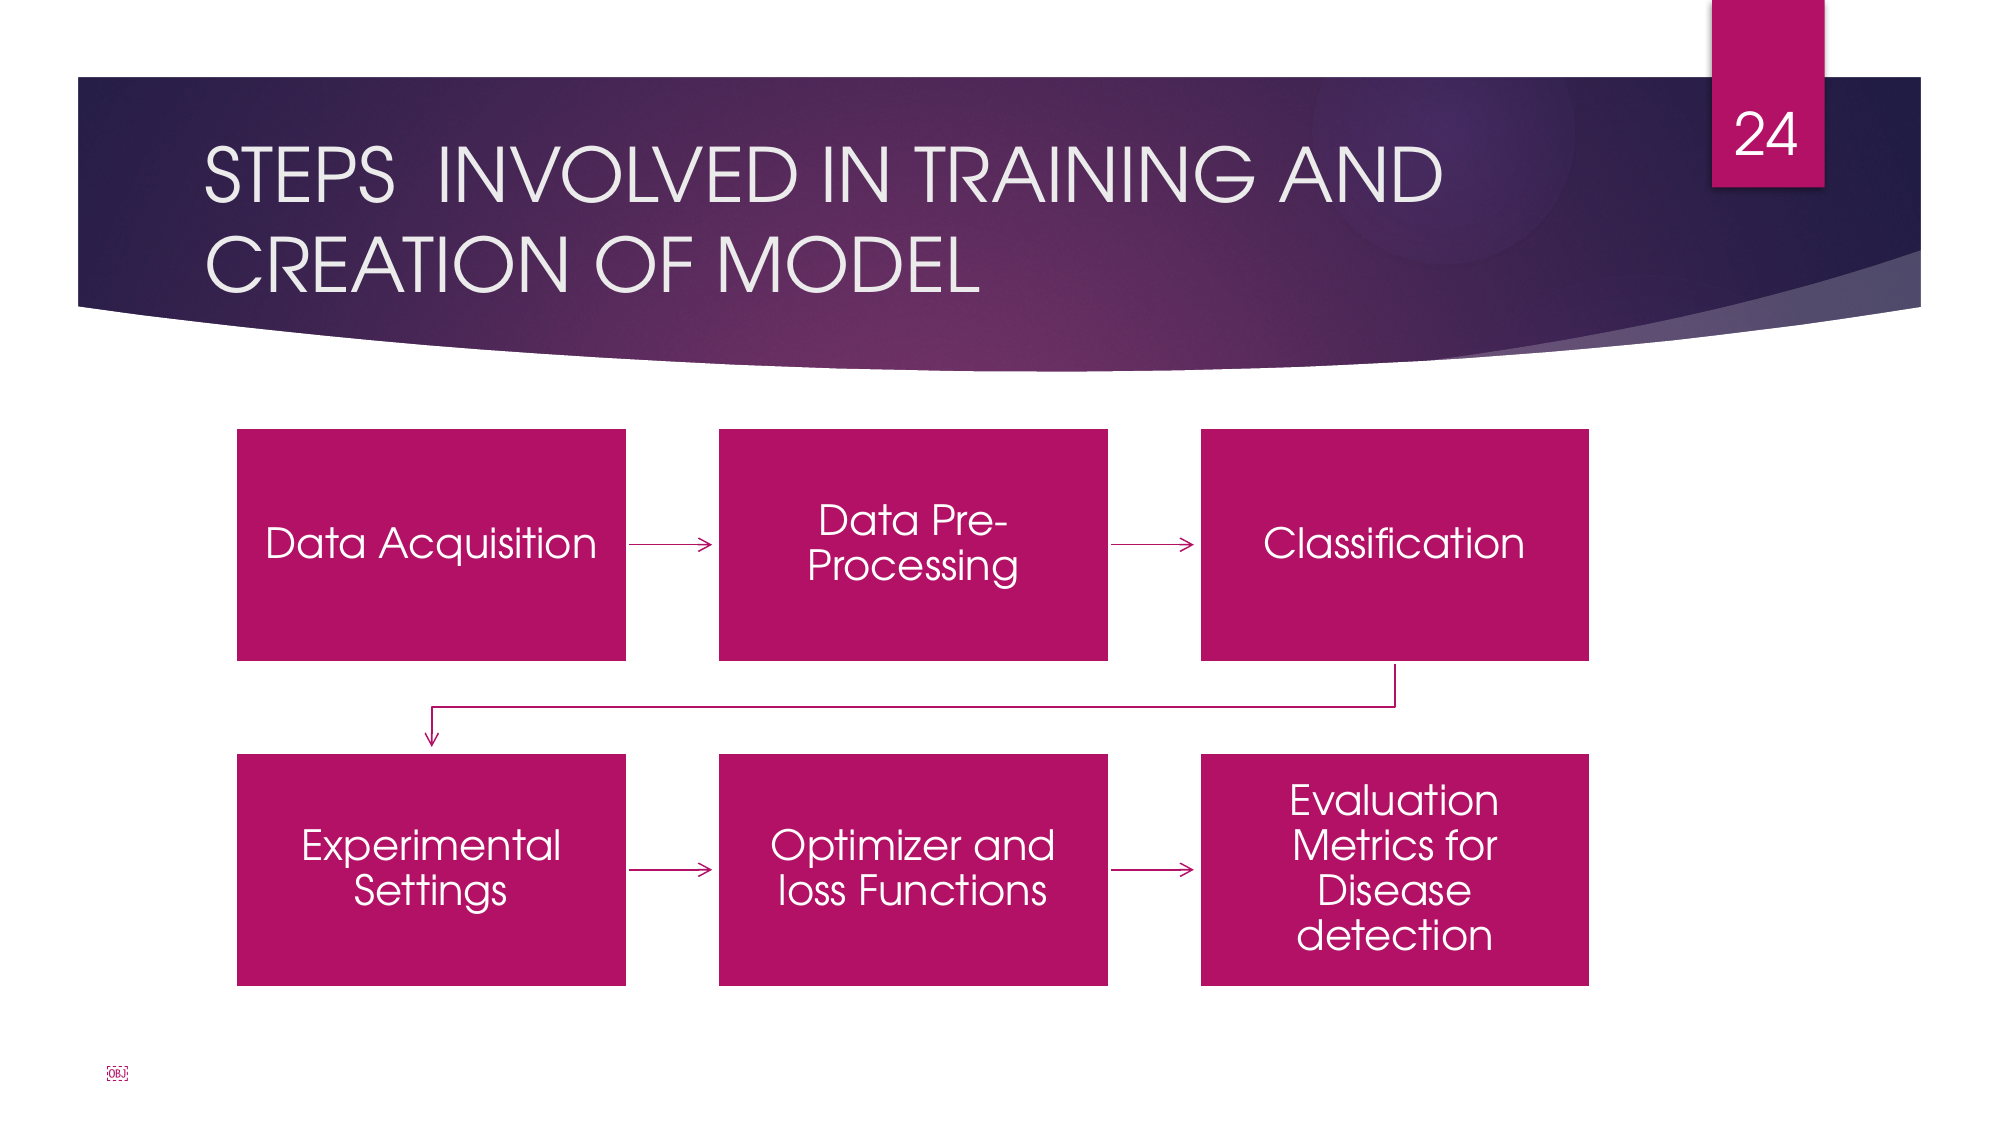

24
# STEPS  INVOLVED IN TRAINING AND CREATION OF MODEL

Data Acquisition

Data Pre-Processing

Classification

Experimental Settings

Optimizer and loss Functions
Evaluation Metrics for Disease detection
￼